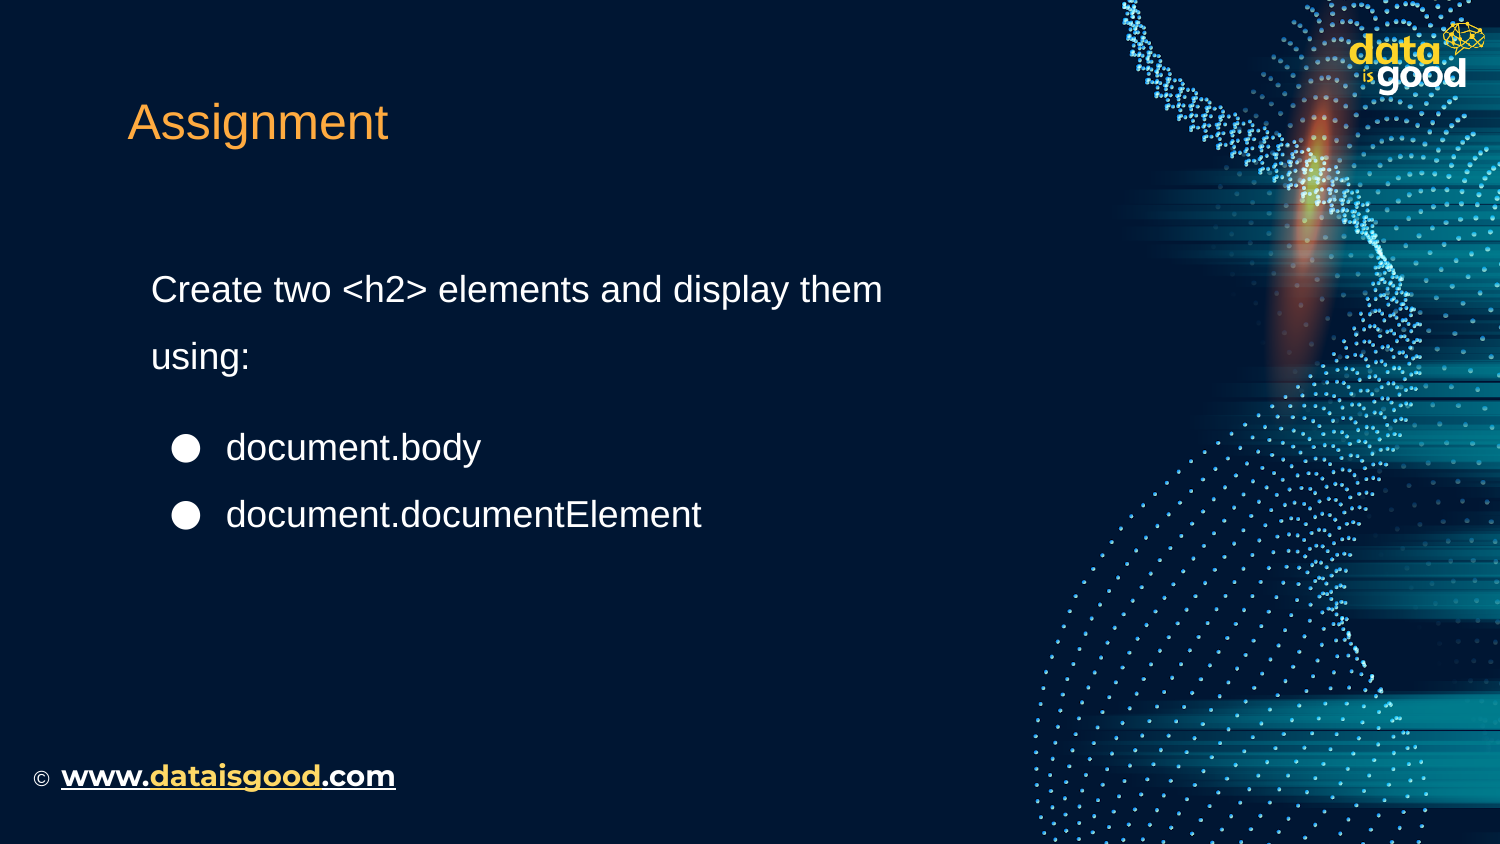

# Assignment
Create two <h2> elements and display them using:
document.body
document.documentElement